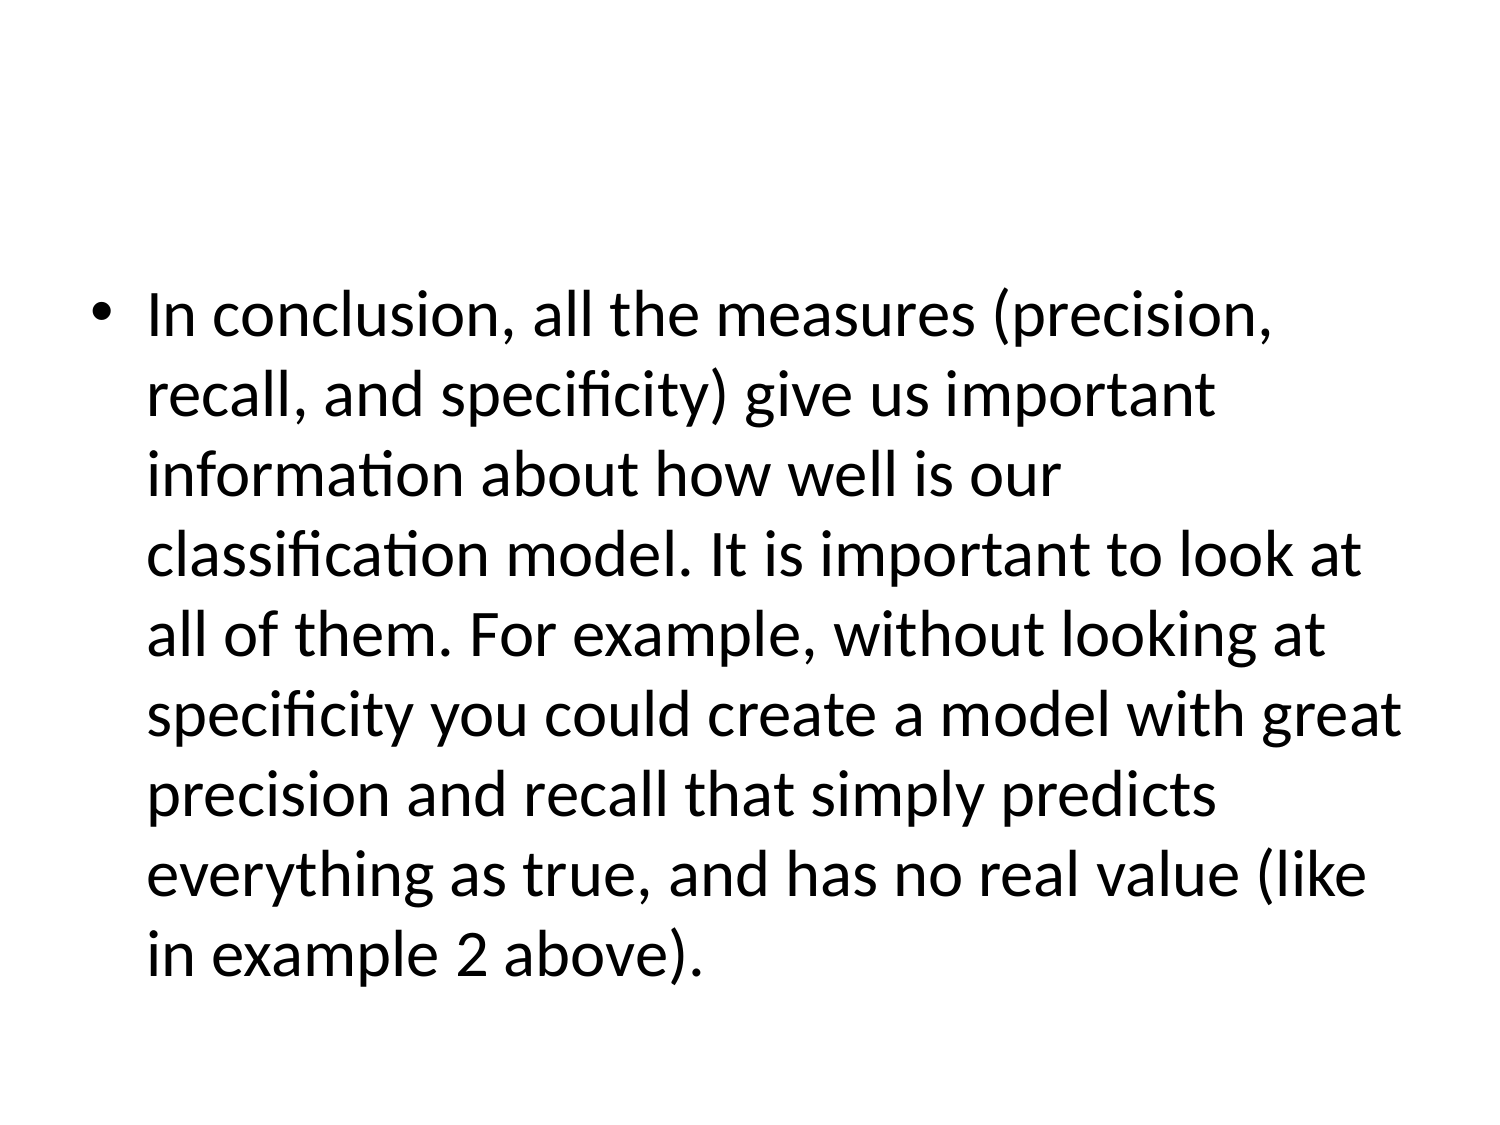

#
In conclusion, all the measures (precision, recall, and specificity) give us important information about how well is our classification model. It is important to look at all of them. For example, without looking at specificity you could create a model with great precision and recall that simply predicts everything as true, and has no real value (like in example 2 above).